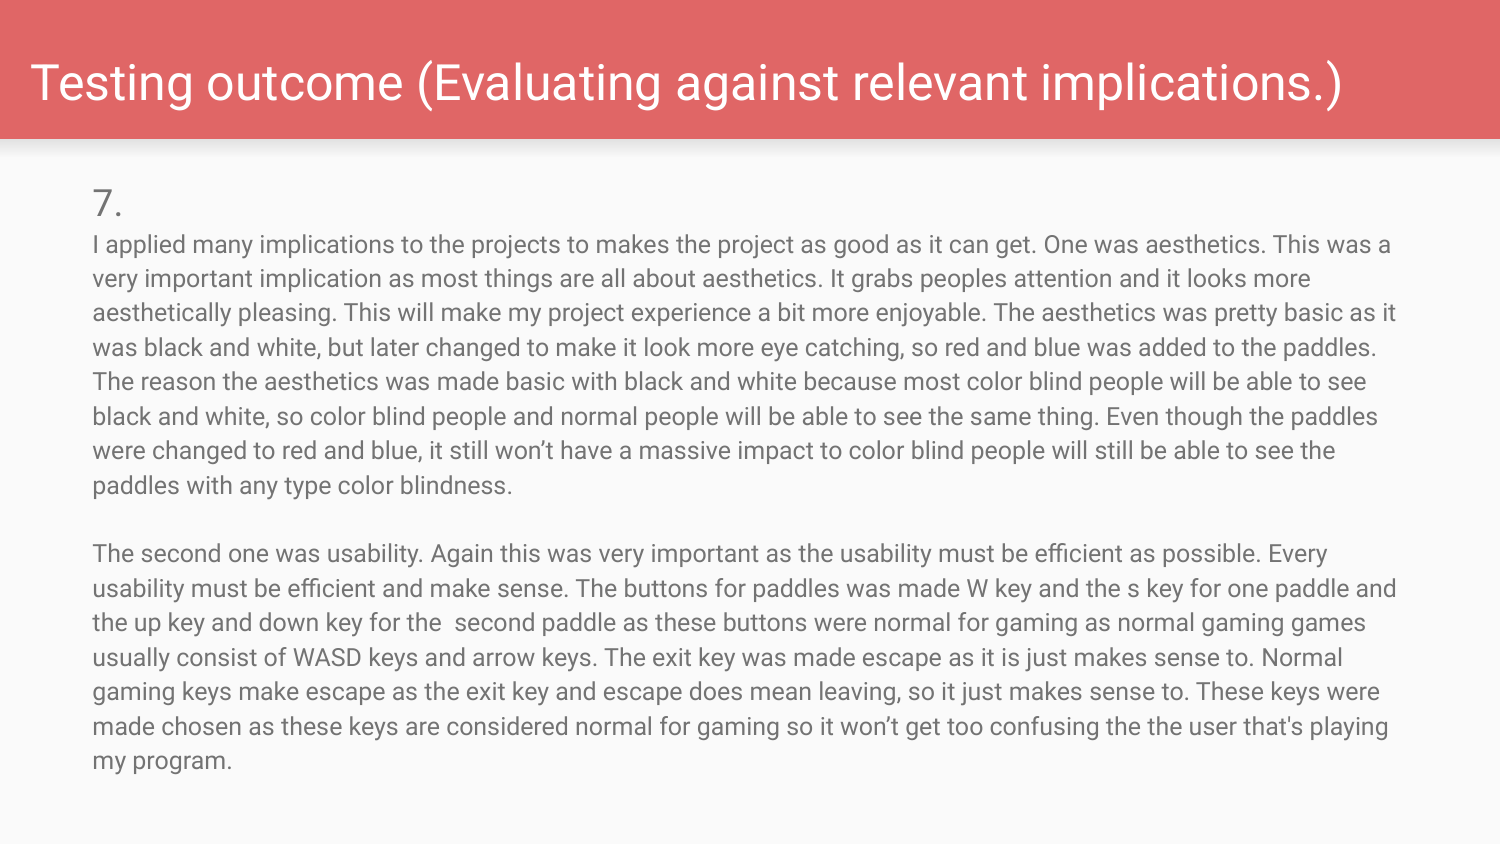

# Testing outcome (Evaluating against relevant implications.)
7.
I applied many implications to the projects to makes the project as good as it can get. One was aesthetics. This was a very important implication as most things are all about aesthetics. It grabs peoples attention and it looks more aesthetically pleasing. This will make my project experience a bit more enjoyable. The aesthetics was pretty basic as it was black and white, but later changed to make it look more eye catching, so red and blue was added to the paddles. The reason the aesthetics was made basic with black and white because most color blind people will be able to see black and white, so color blind people and normal people will be able to see the same thing. Even though the paddles were changed to red and blue, it still won’t have a massive impact to color blind people will still be able to see the paddles with any type color blindness.

The second one was usability. Again this was very important as the usability must be efficient as possible. Every usability must be efficient and make sense. The buttons for paddles was made W key and the s key for one paddle and the up key and down key for the  second paddle as these buttons were normal for gaming as normal gaming games usually consist of WASD keys and arrow keys. The exit key was made escape as it is just makes sense to. Normal gaming keys make escape as the exit key and escape does mean leaving, so it just makes sense to. These keys were made chosen as these keys are considered normal for gaming so it won’t get too confusing the the user that's playing my program.